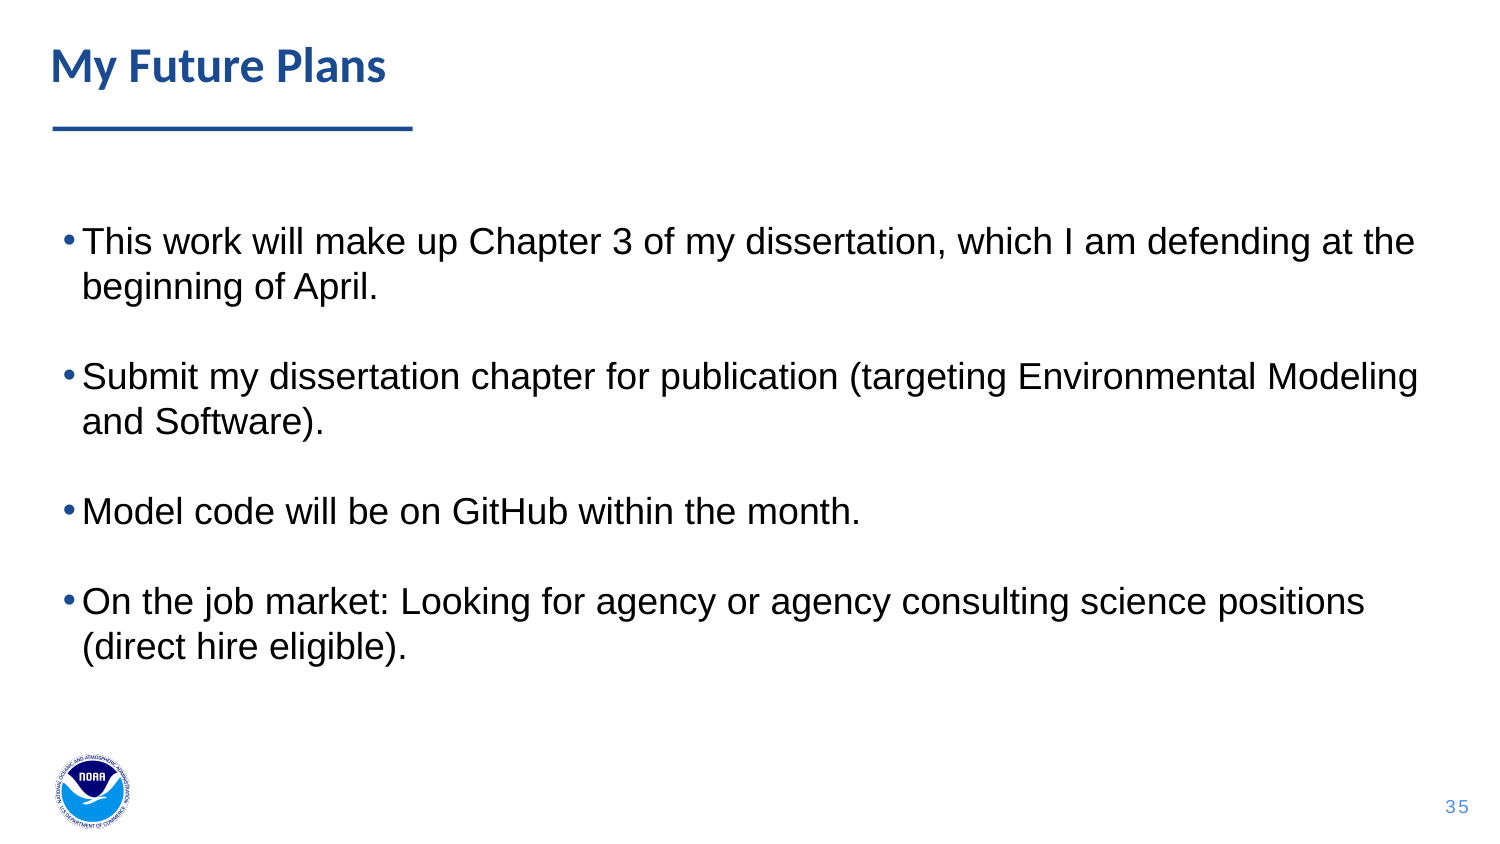

# My Future Plans

This work will make up Chapter 3 of my dissertation, which I am defending at the beginning of April.

Submit my dissertation chapter for publication (targeting Environmental Modeling and Software).

Model code will be on GitHub within the month.

On the job market: Looking for agency or agency consulting science positions (direct hire eligible).

35